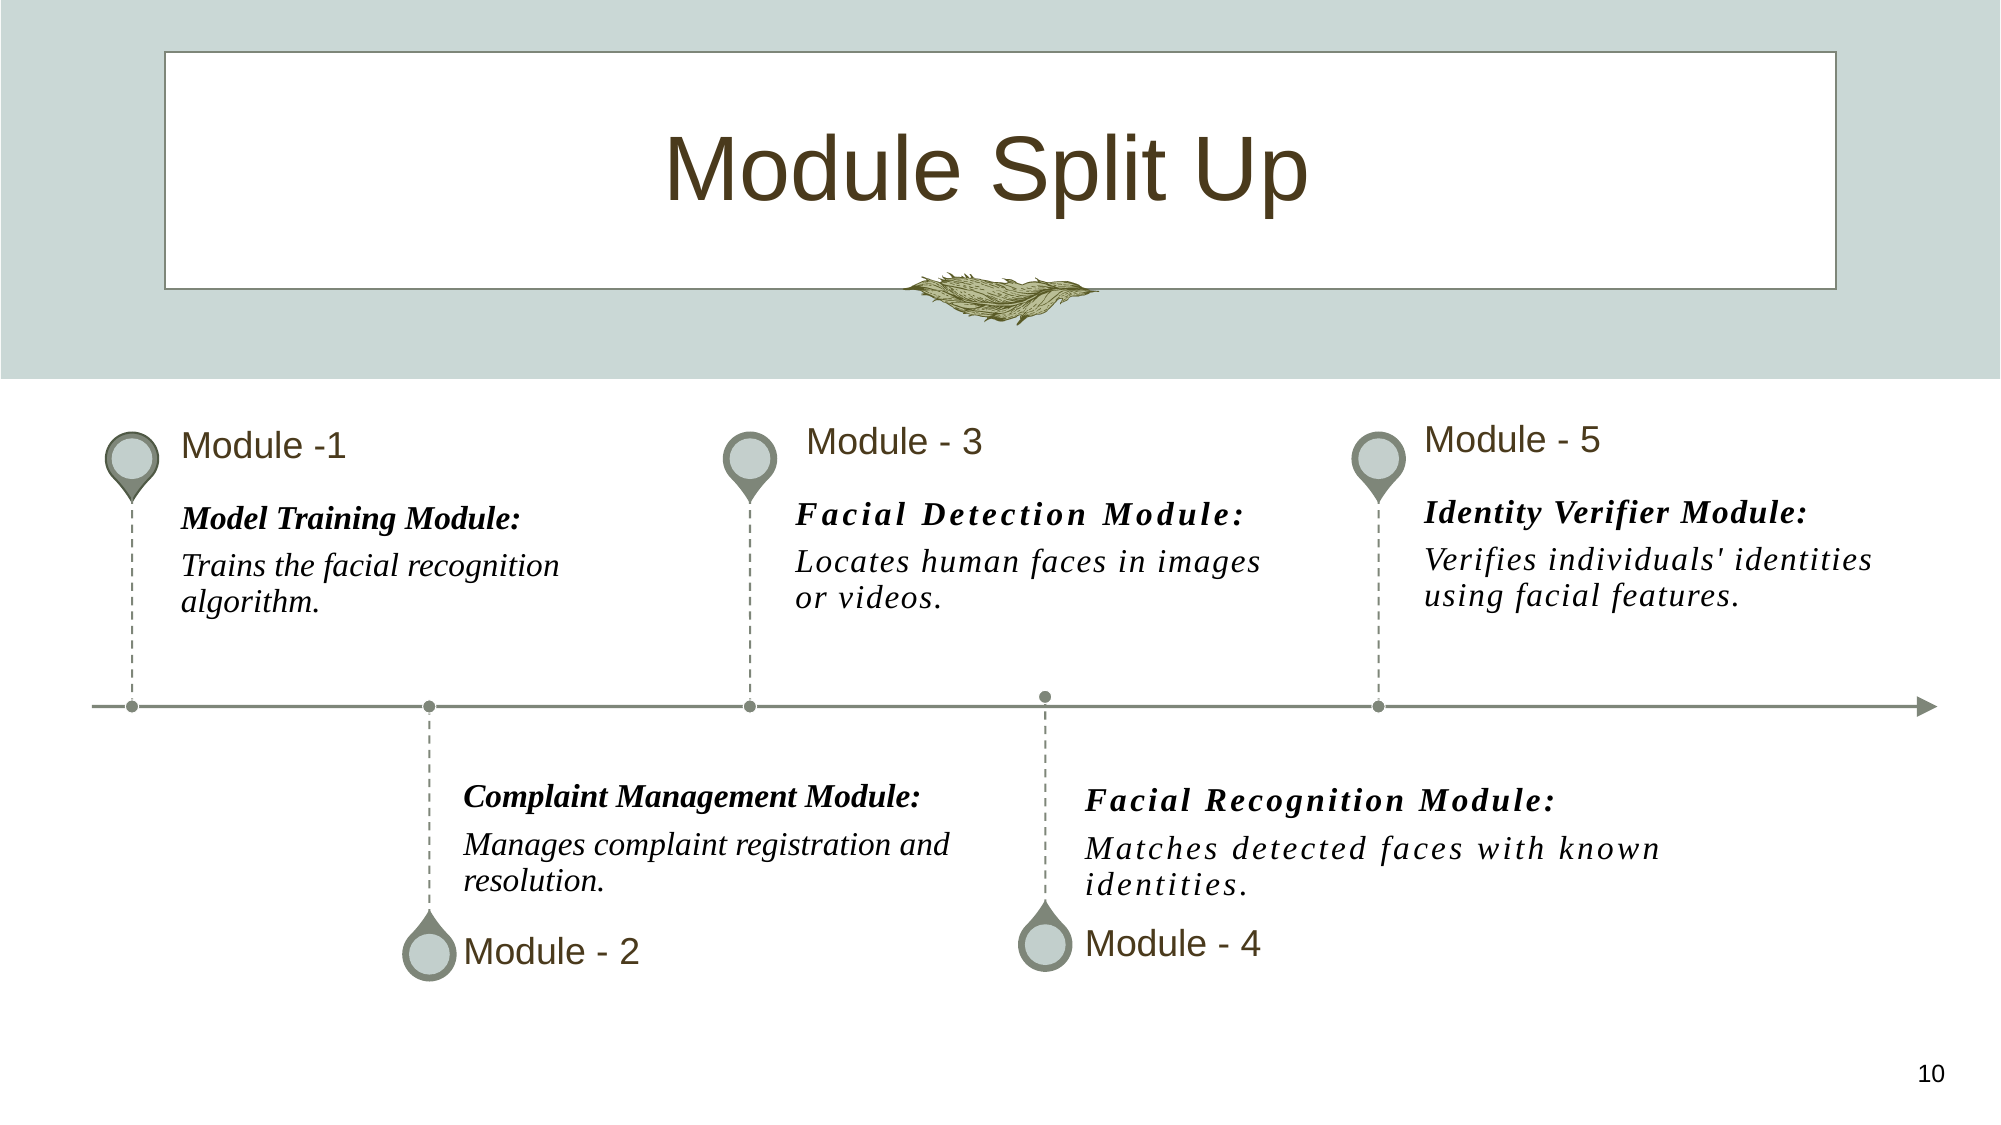

# Module Split Up
Model Training Module:
Trains the facial recognition algorithm.

Module -1
Complaint Management Module:
Manages complaint registration and resolution.
Module - 2
Facial Detection Module:
Locates human faces in images or videos.

 Module - 3
Facial Recognition Module:
Matches detected faces with known identities.

Module - 4
Identity Verifier Module:
Verifies individuals' identities using facial features.

Module - 5
10